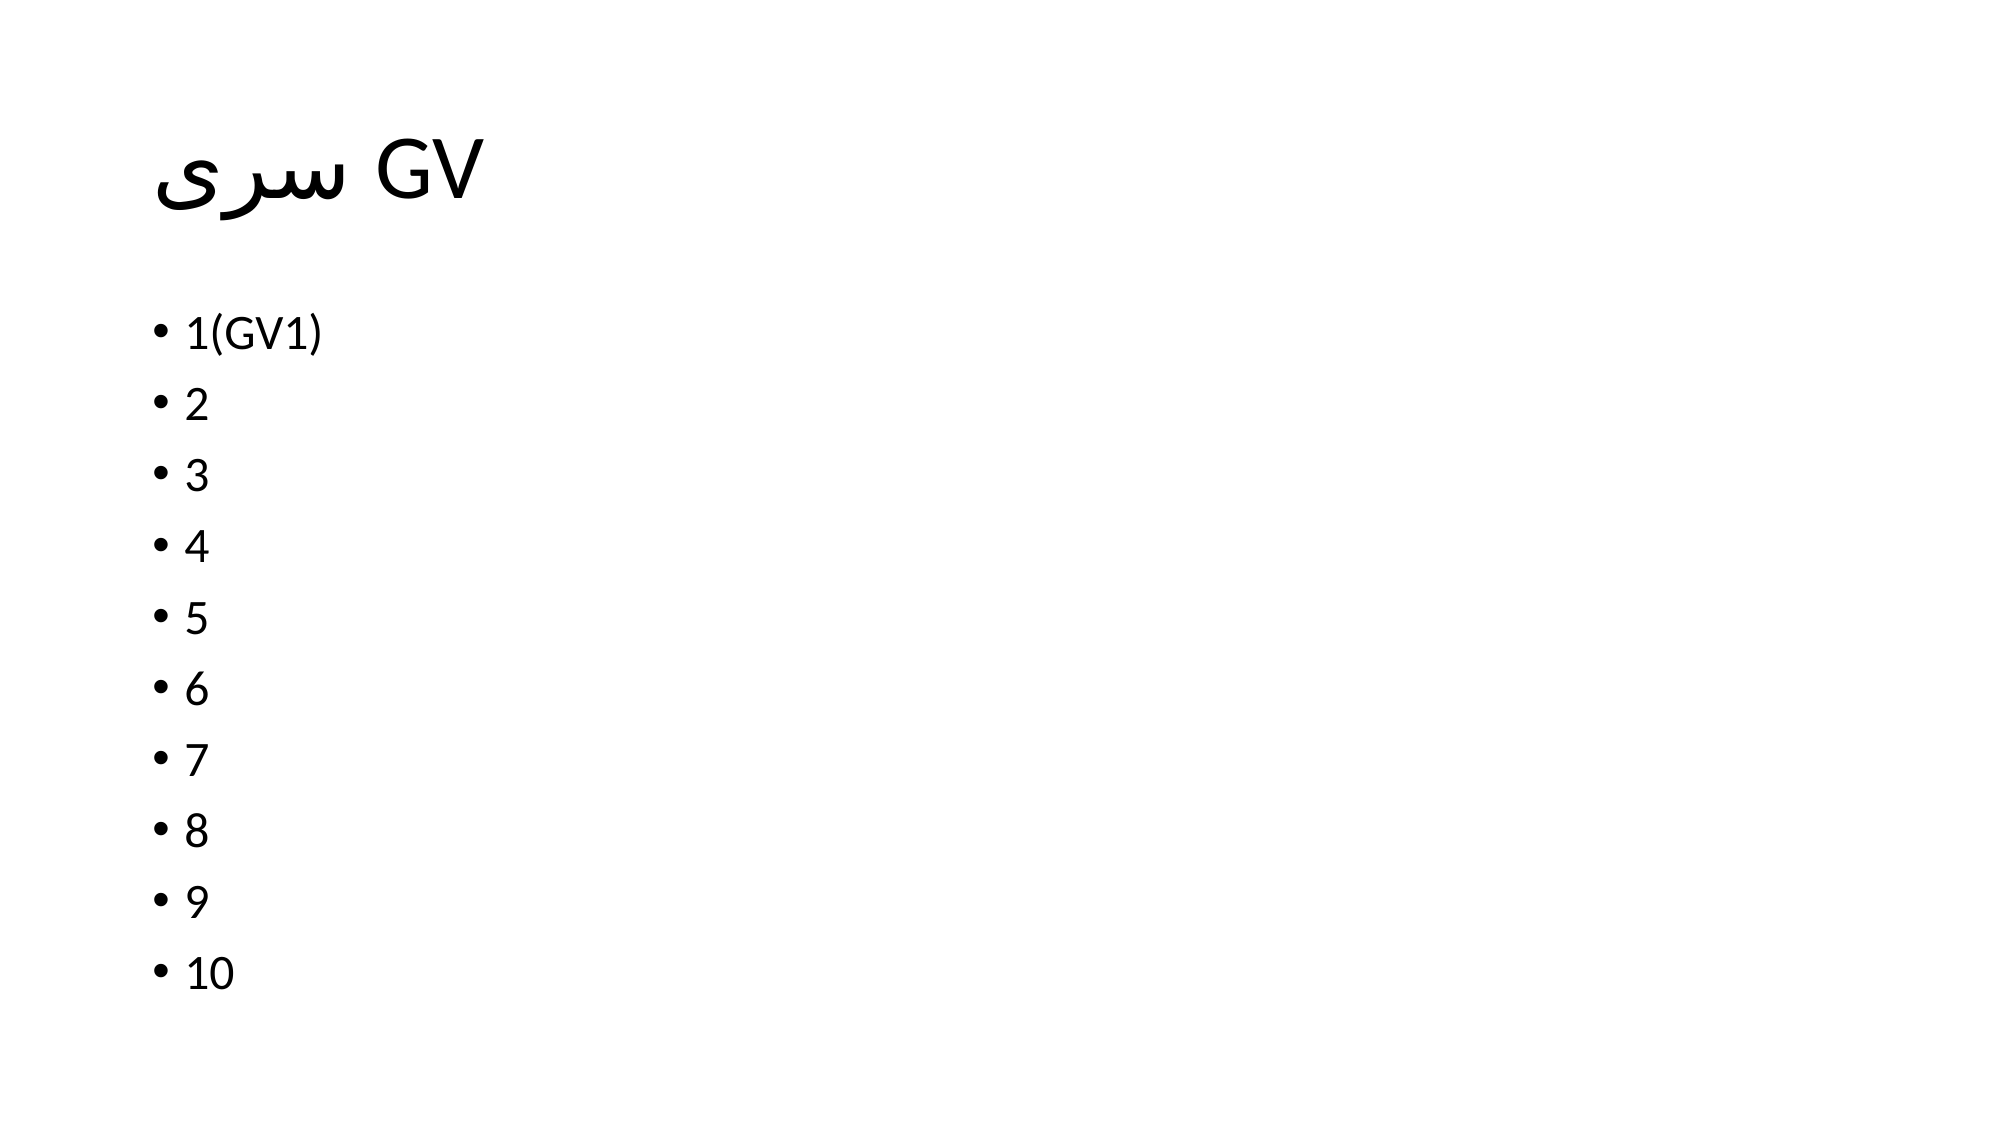

# سری GV
1(GV1)
2
3
4
5
6
7
8
9
10